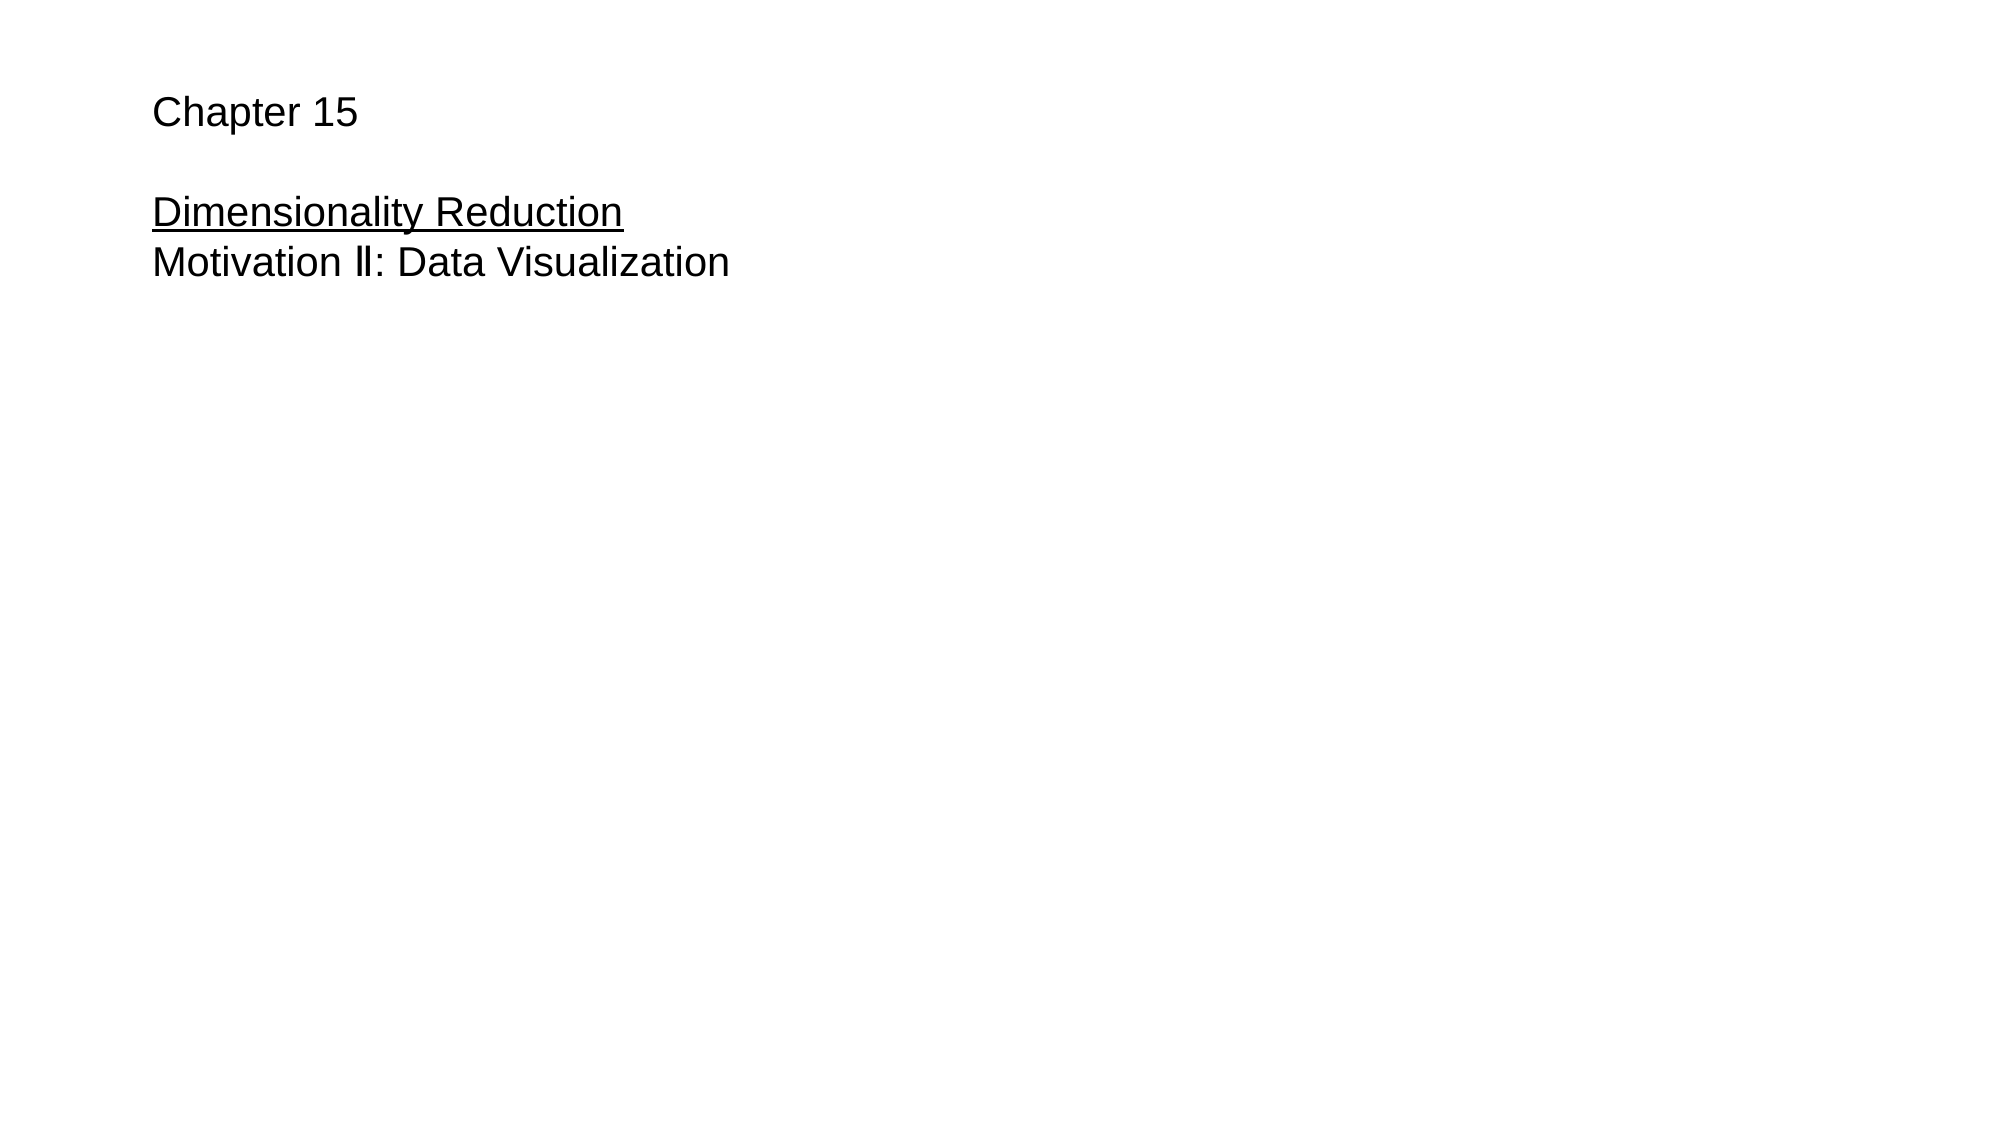

Chapter 15

Dimensionality Reduction
Motivation Ⅱ: Data Visualization